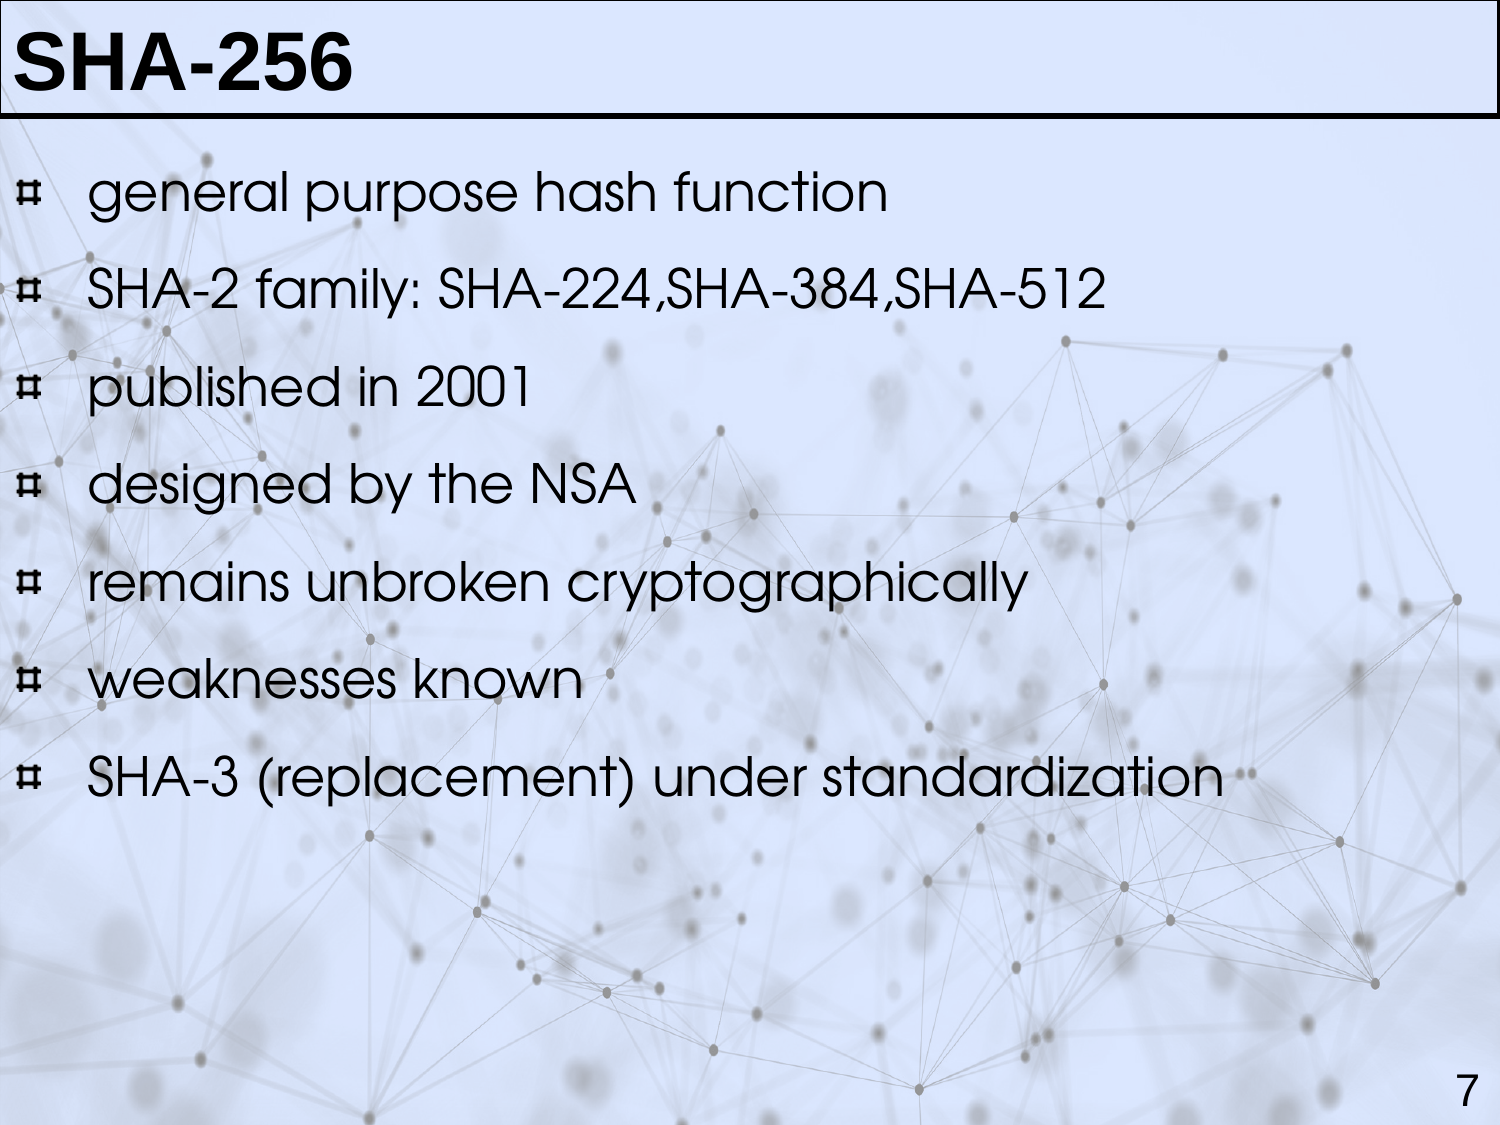

Sha-256
general purpose hash function
SHA-2 family: SHA-224,SHA-384,SHA-512
published in 2001
designed by the NSA
remains unbroken cryptographically
weaknesses known
SHA-3 (replacement) under standardization
7